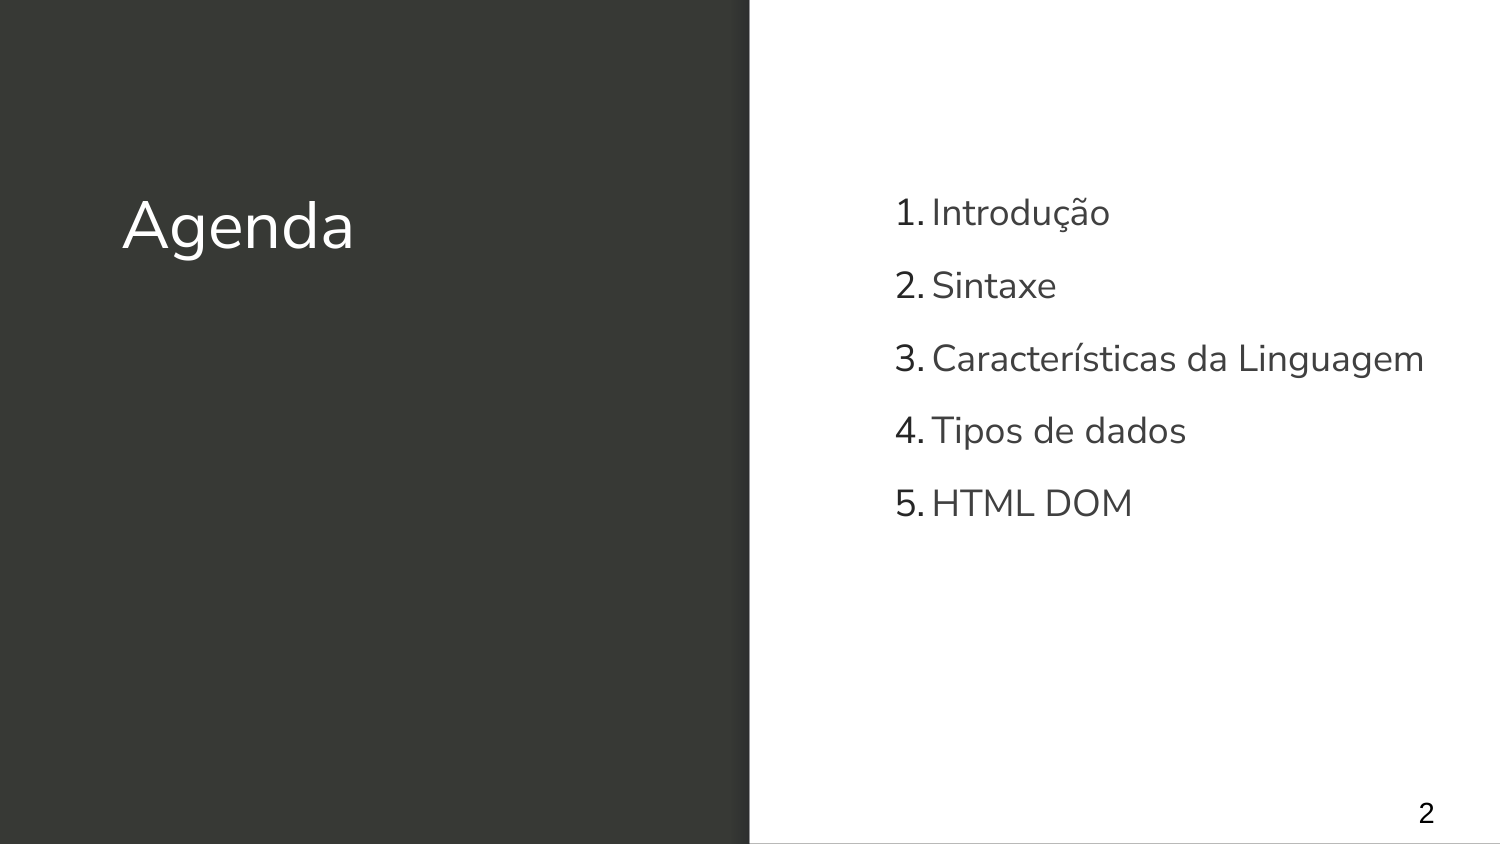

# Agenda
Introdução
Sintaxe
Características da Linguagem
Tipos de dados
HTML DOM
2